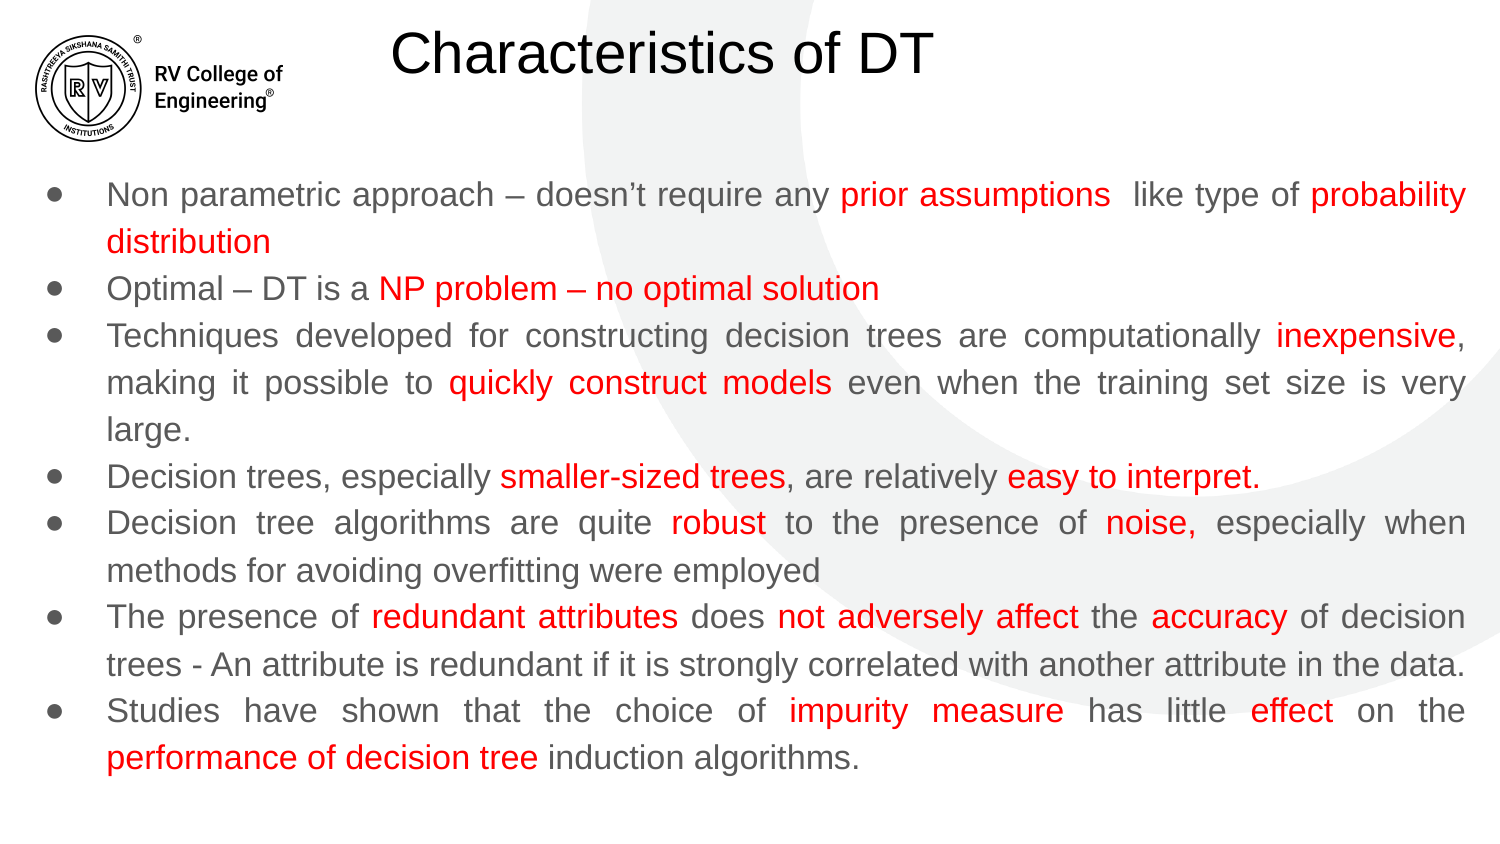

# Characteristics of DT
Non parametric approach – doesn’t require any prior assumptions  like type of probability distribution
Optimal – DT is a NP problem – no optimal solution
Techniques developed for constructing decision trees are computationally inexpensive, making it possible to quickly construct models even when the training set size is very large.
Decision trees, especially smaller-sized trees, are relatively easy to interpret.
Decision tree algorithms are quite robust to the presence of noise, especially when methods for avoiding overfitting were employed
The presence of redundant attributes does not adversely affect the accuracy of decision trees - An attribute is redundant if it is strongly correlated with another attribute in the data.
Studies have shown that the choice of impurity measure has little effect on the performance of decision tree induction algorithms.